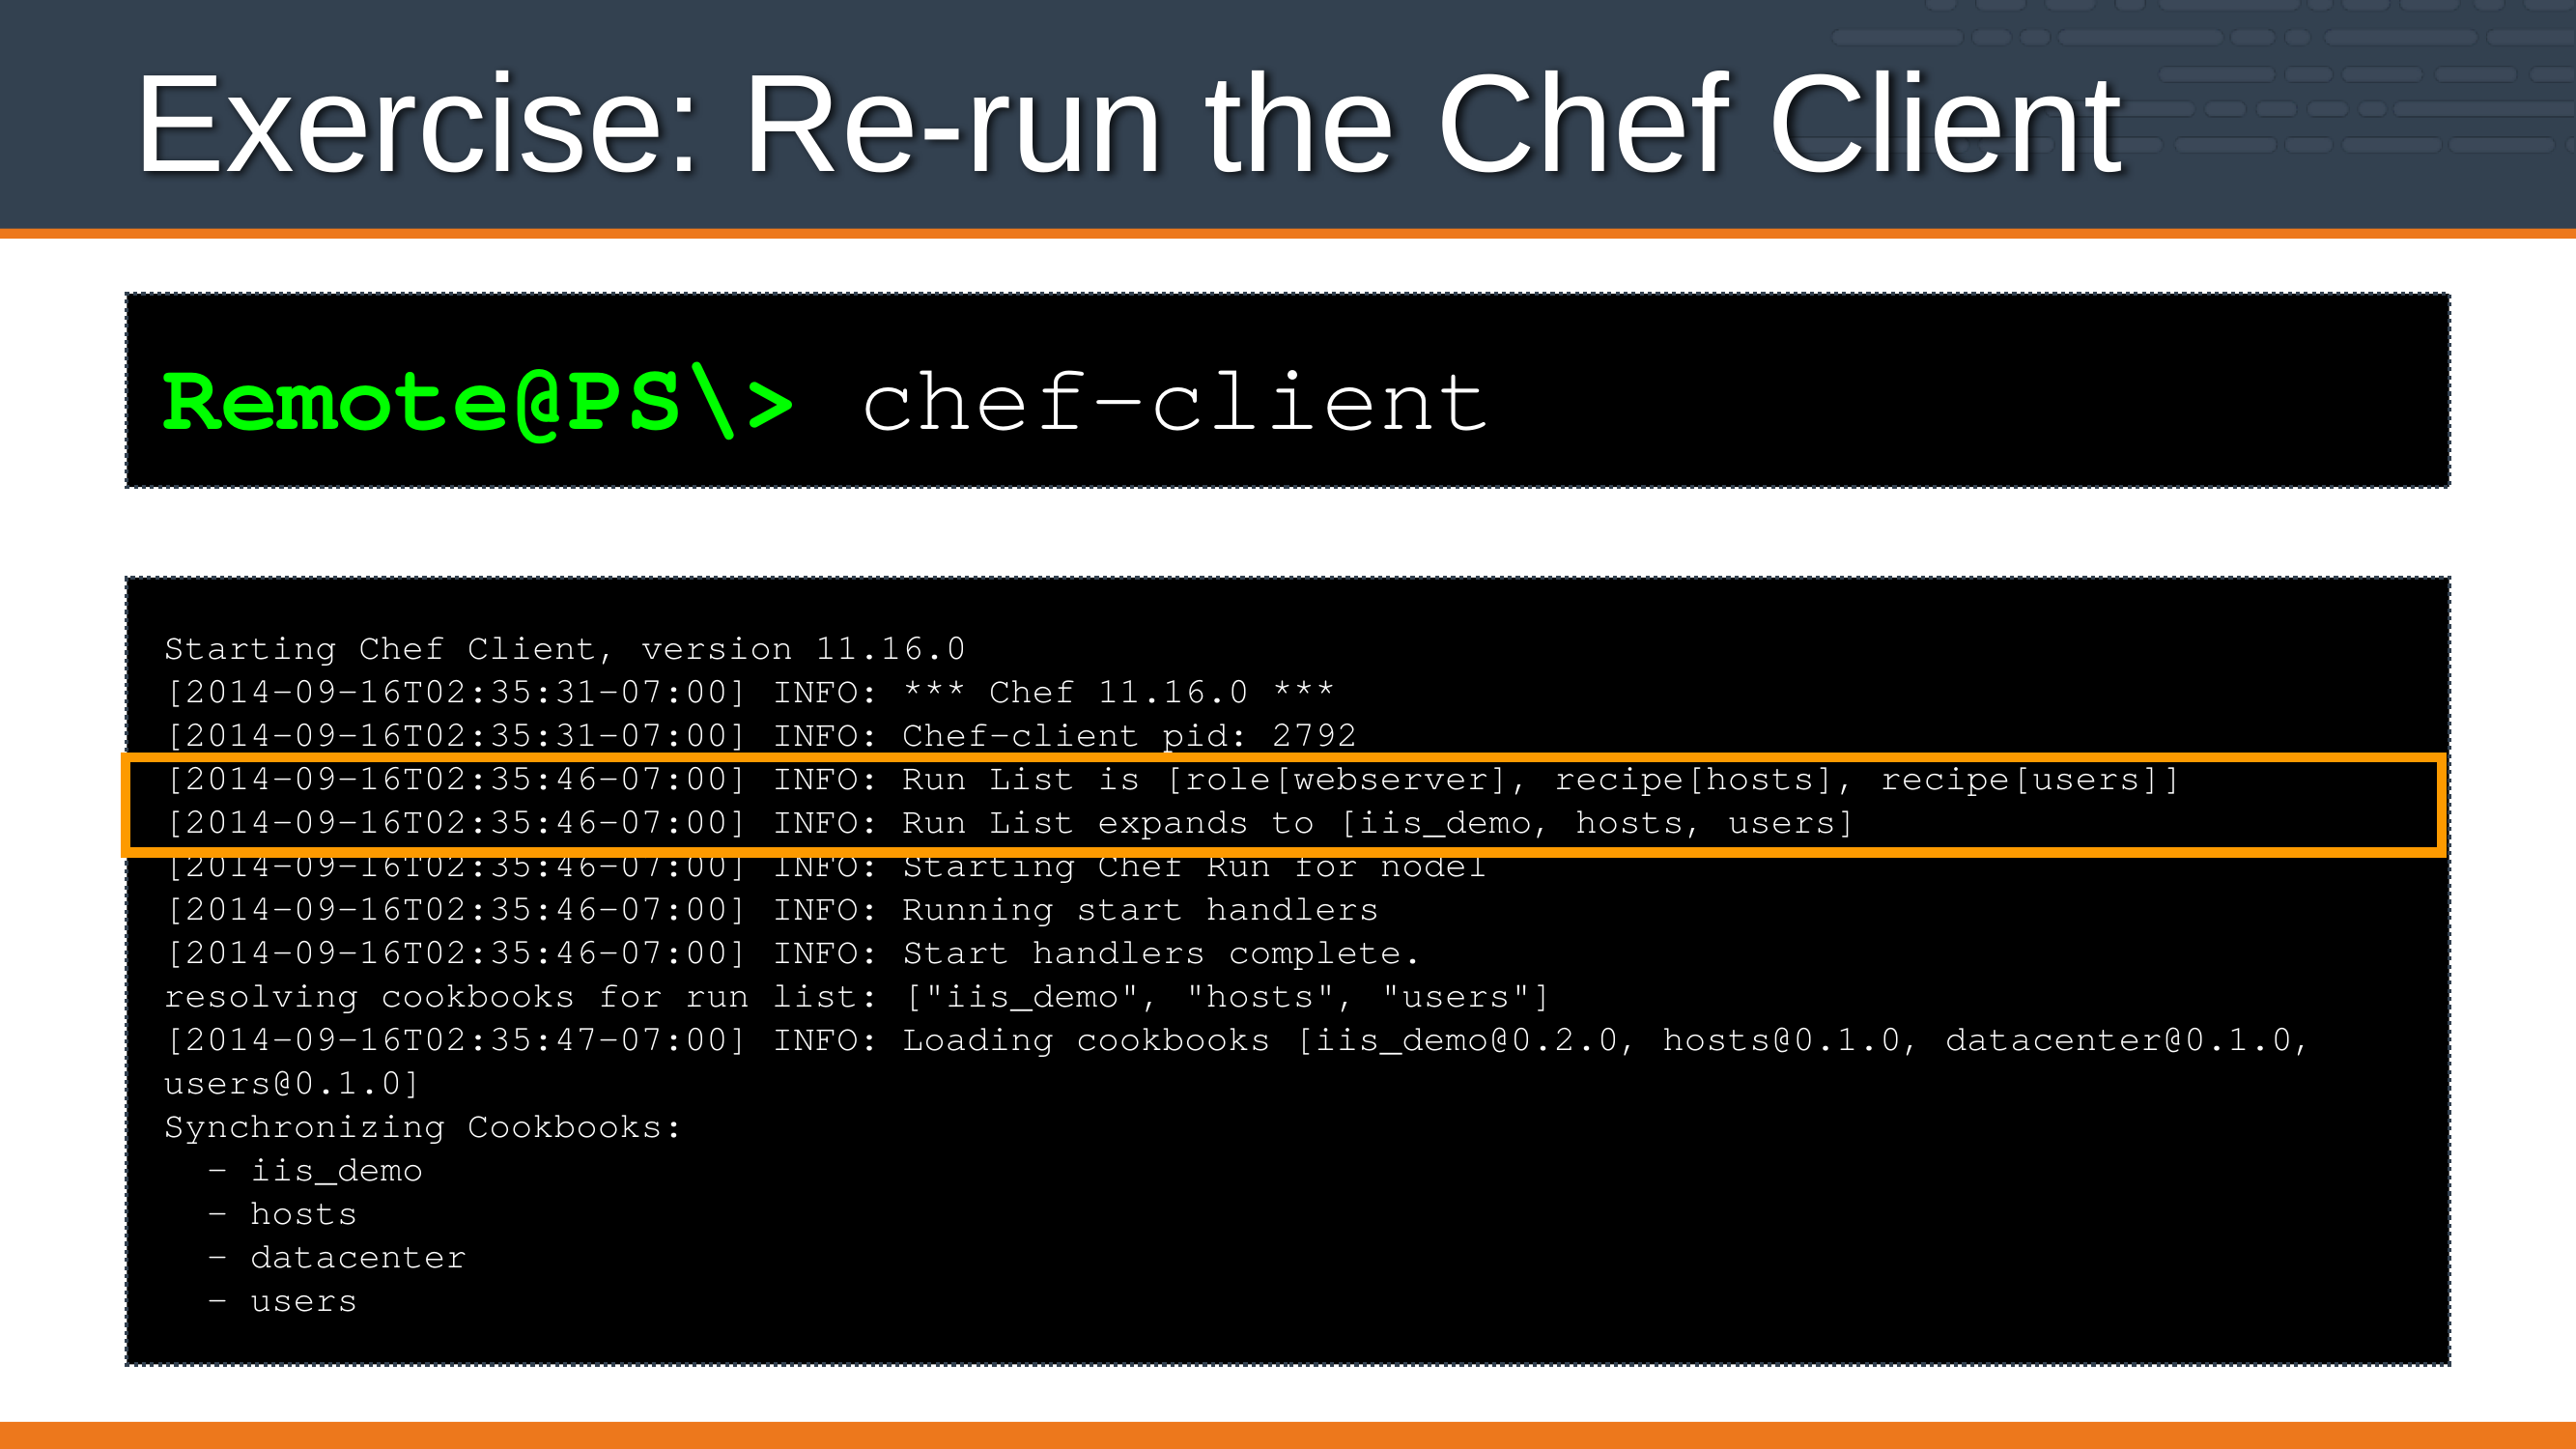

# Exercise: Re-run the Chef Client
Remote@PS\> chef-client
Starting Chef Client, version 11.16.0
[2014-09-16T02:35:31-07:00] INFO: *** Chef 11.16.0 ***
[2014-09-16T02:35:31-07:00] INFO: Chef-client pid: 2792
[2014-09-16T02:35:46-07:00] INFO: Run List is [role[webserver], recipe[hosts], recipe[users]]
[2014-09-16T02:35:46-07:00] INFO: Run List expands to [iis_demo, hosts, users]
[2014-09-16T02:35:46-07:00] INFO: Starting Chef Run for node1
[2014-09-16T02:35:46-07:00] INFO: Running start handlers
[2014-09-16T02:35:46-07:00] INFO: Start handlers complete.
resolving cookbooks for run list: ["iis_demo", "hosts", "users"]
[2014-09-16T02:35:47-07:00] INFO: Loading cookbooks [iis_demo@0.2.0, hosts@0.1.0, datacenter@0.1.0, users@0.1.0]
Synchronizing Cookbooks:
  - iis_demo
  - hosts
  - datacenter
  - users